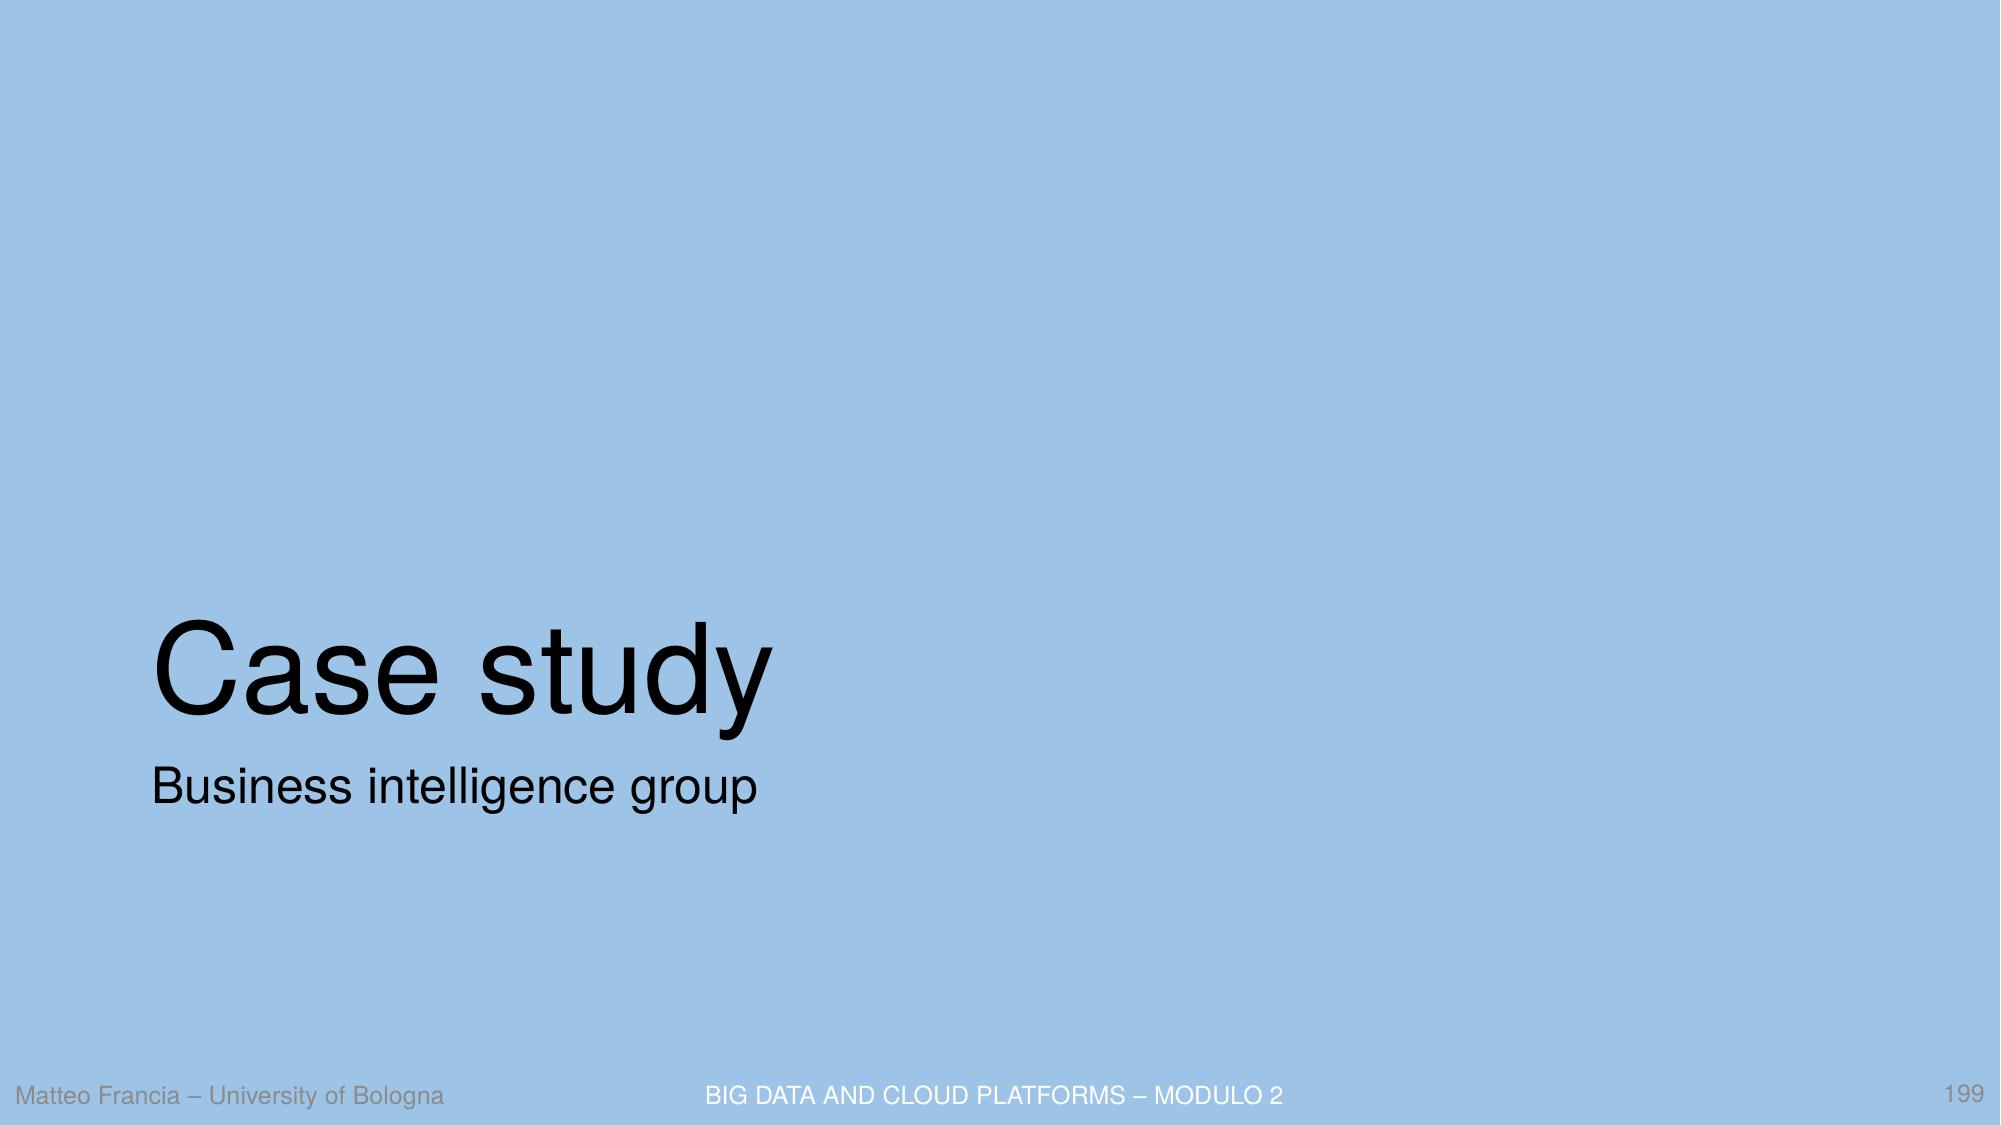

# Case study
Business intelligence group
199
Matteo Francia – University of Bologna